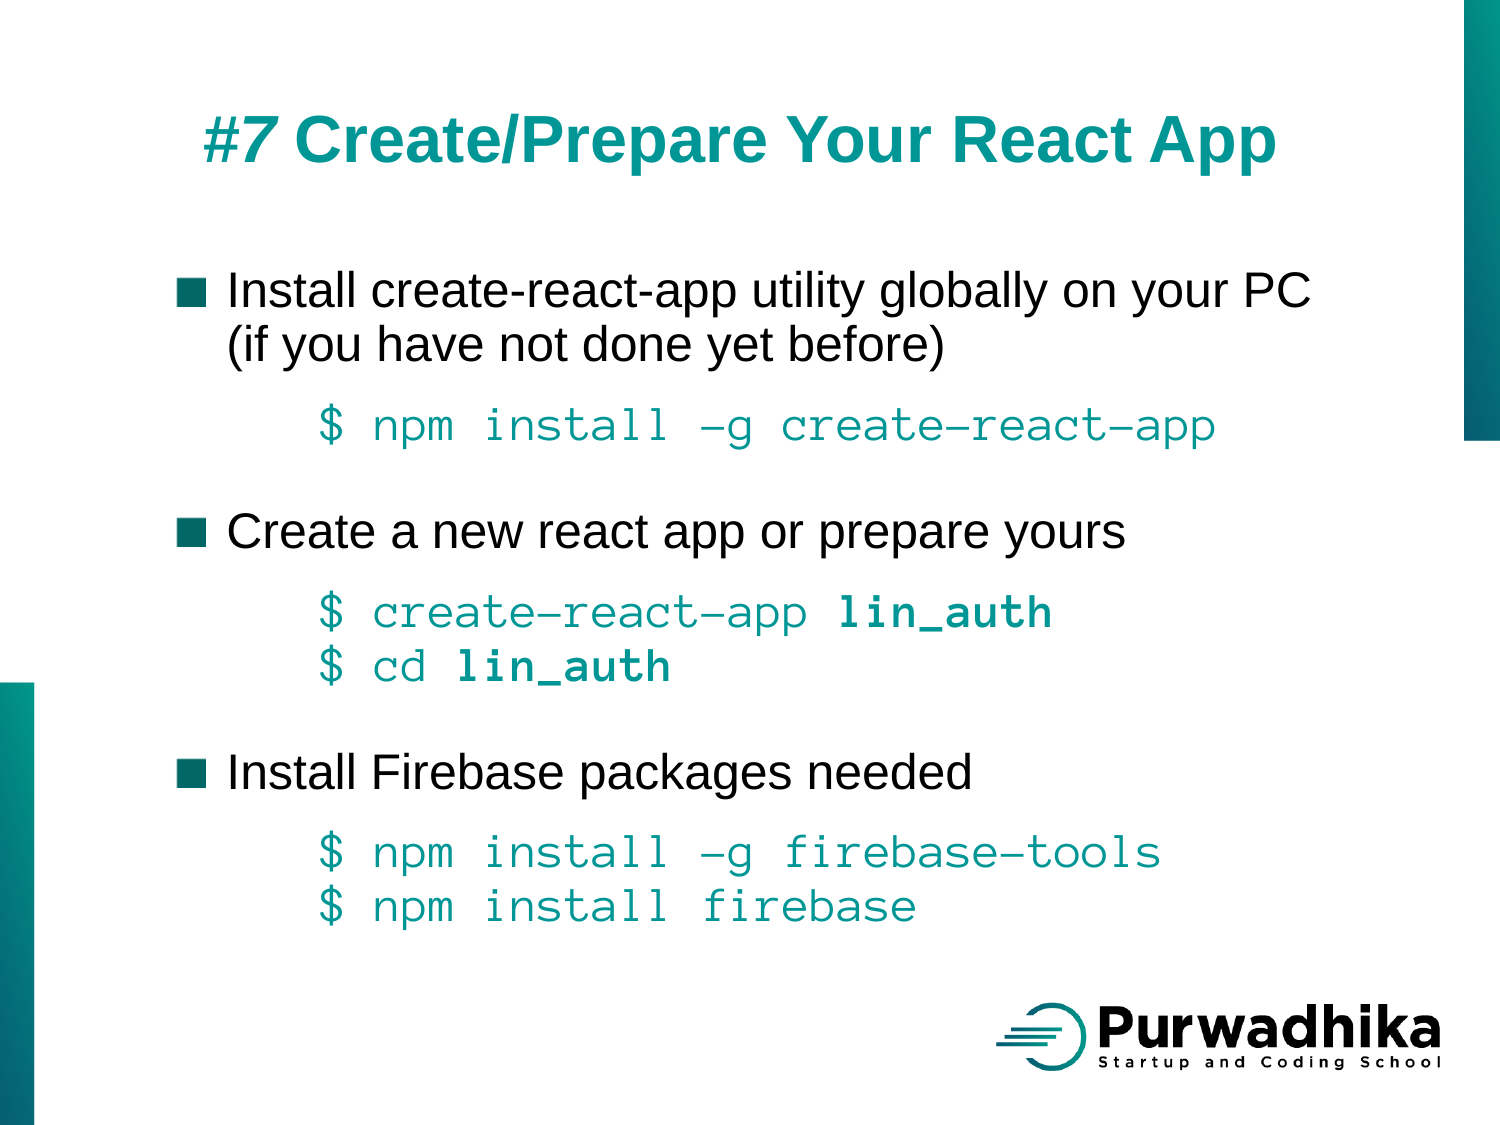

#7 Create/Prepare Your React App
Install create-react-app utility globally on your PC (if you have not done yet before)

	$ npm install -g create-react-app

Create a new react app or prepare yours

	$ create-react-app lin_auth
	$ cd lin_auth

Install Firebase packages needed

	$ npm install -g firebase-tools
	$ npm install firebase